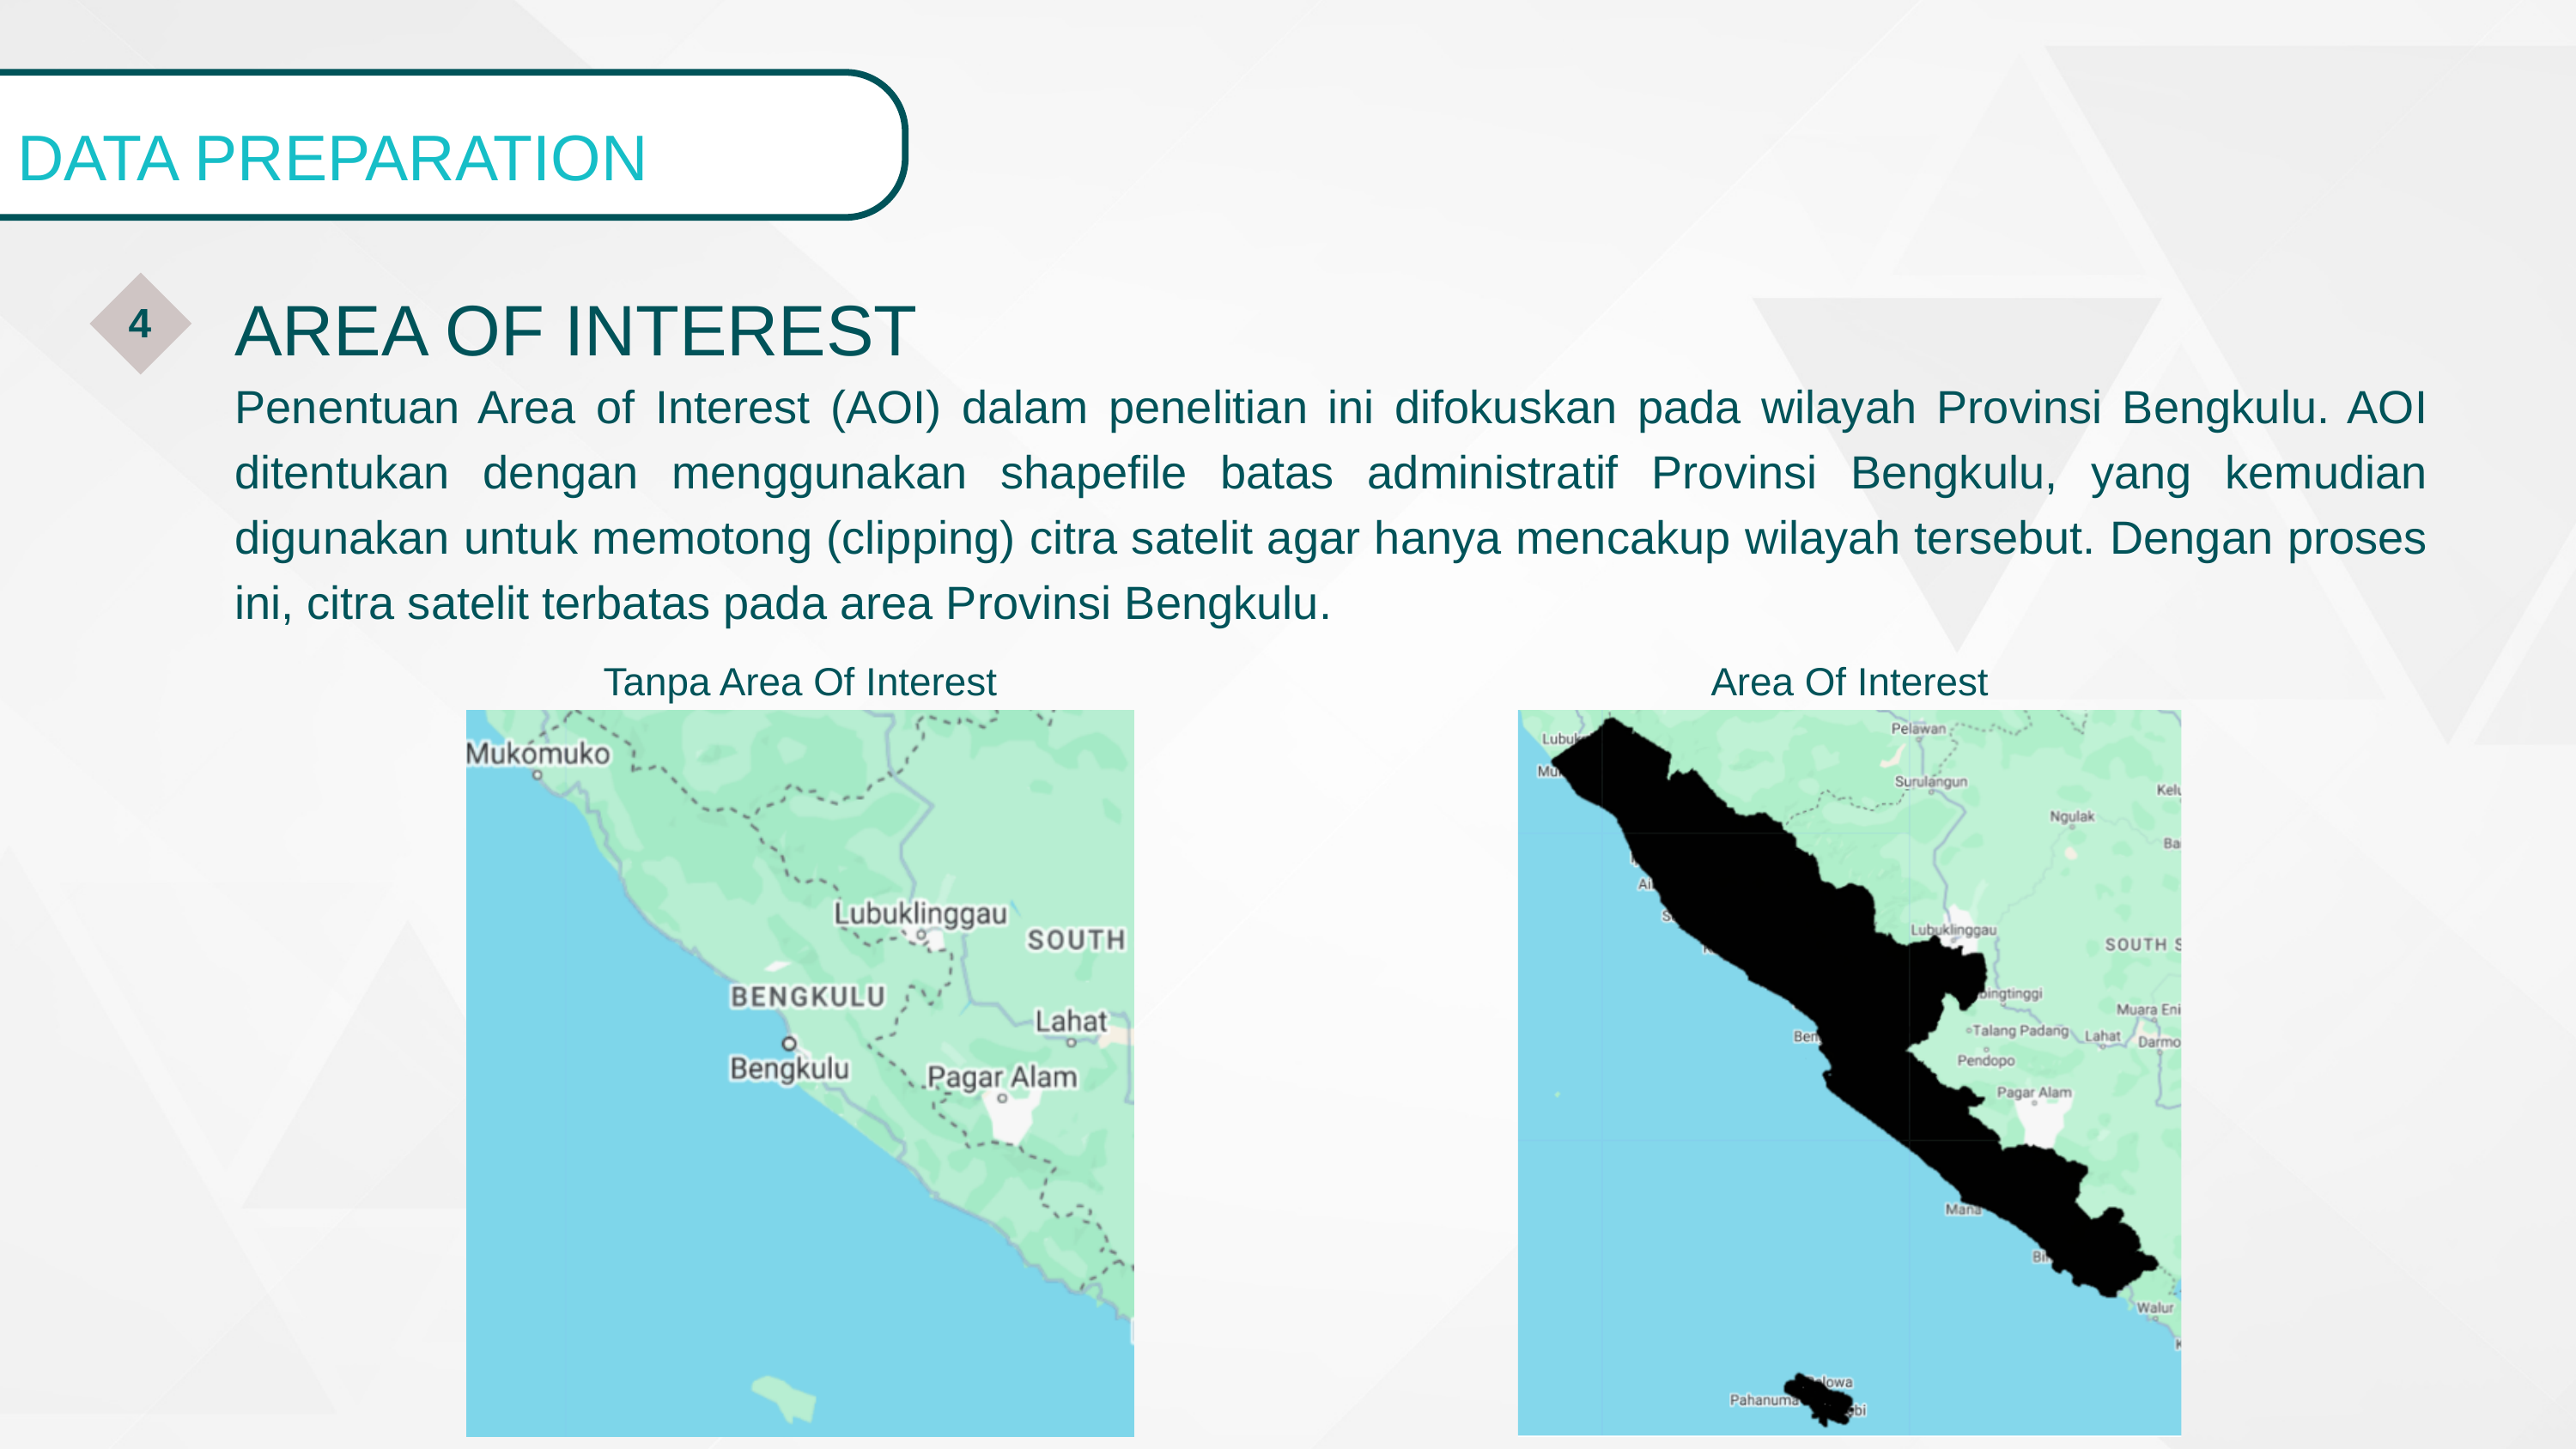

DATA PREPARATION

AREA OF INTEREST
4
Penentuan Area of Interest (AOI) dalam penelitian ini difokuskan pada wilayah Provinsi Bengkulu. AOI ditentukan dengan menggunakan shapefile batas administratif Provinsi Bengkulu, yang kemudian digunakan untuk memotong (clipping) citra satelit agar hanya mencakup wilayah tersebut. Dengan proses ini, citra satelit terbatas pada area Provinsi Bengkulu.
Tanpa Area Of Interest
Area Of Interest